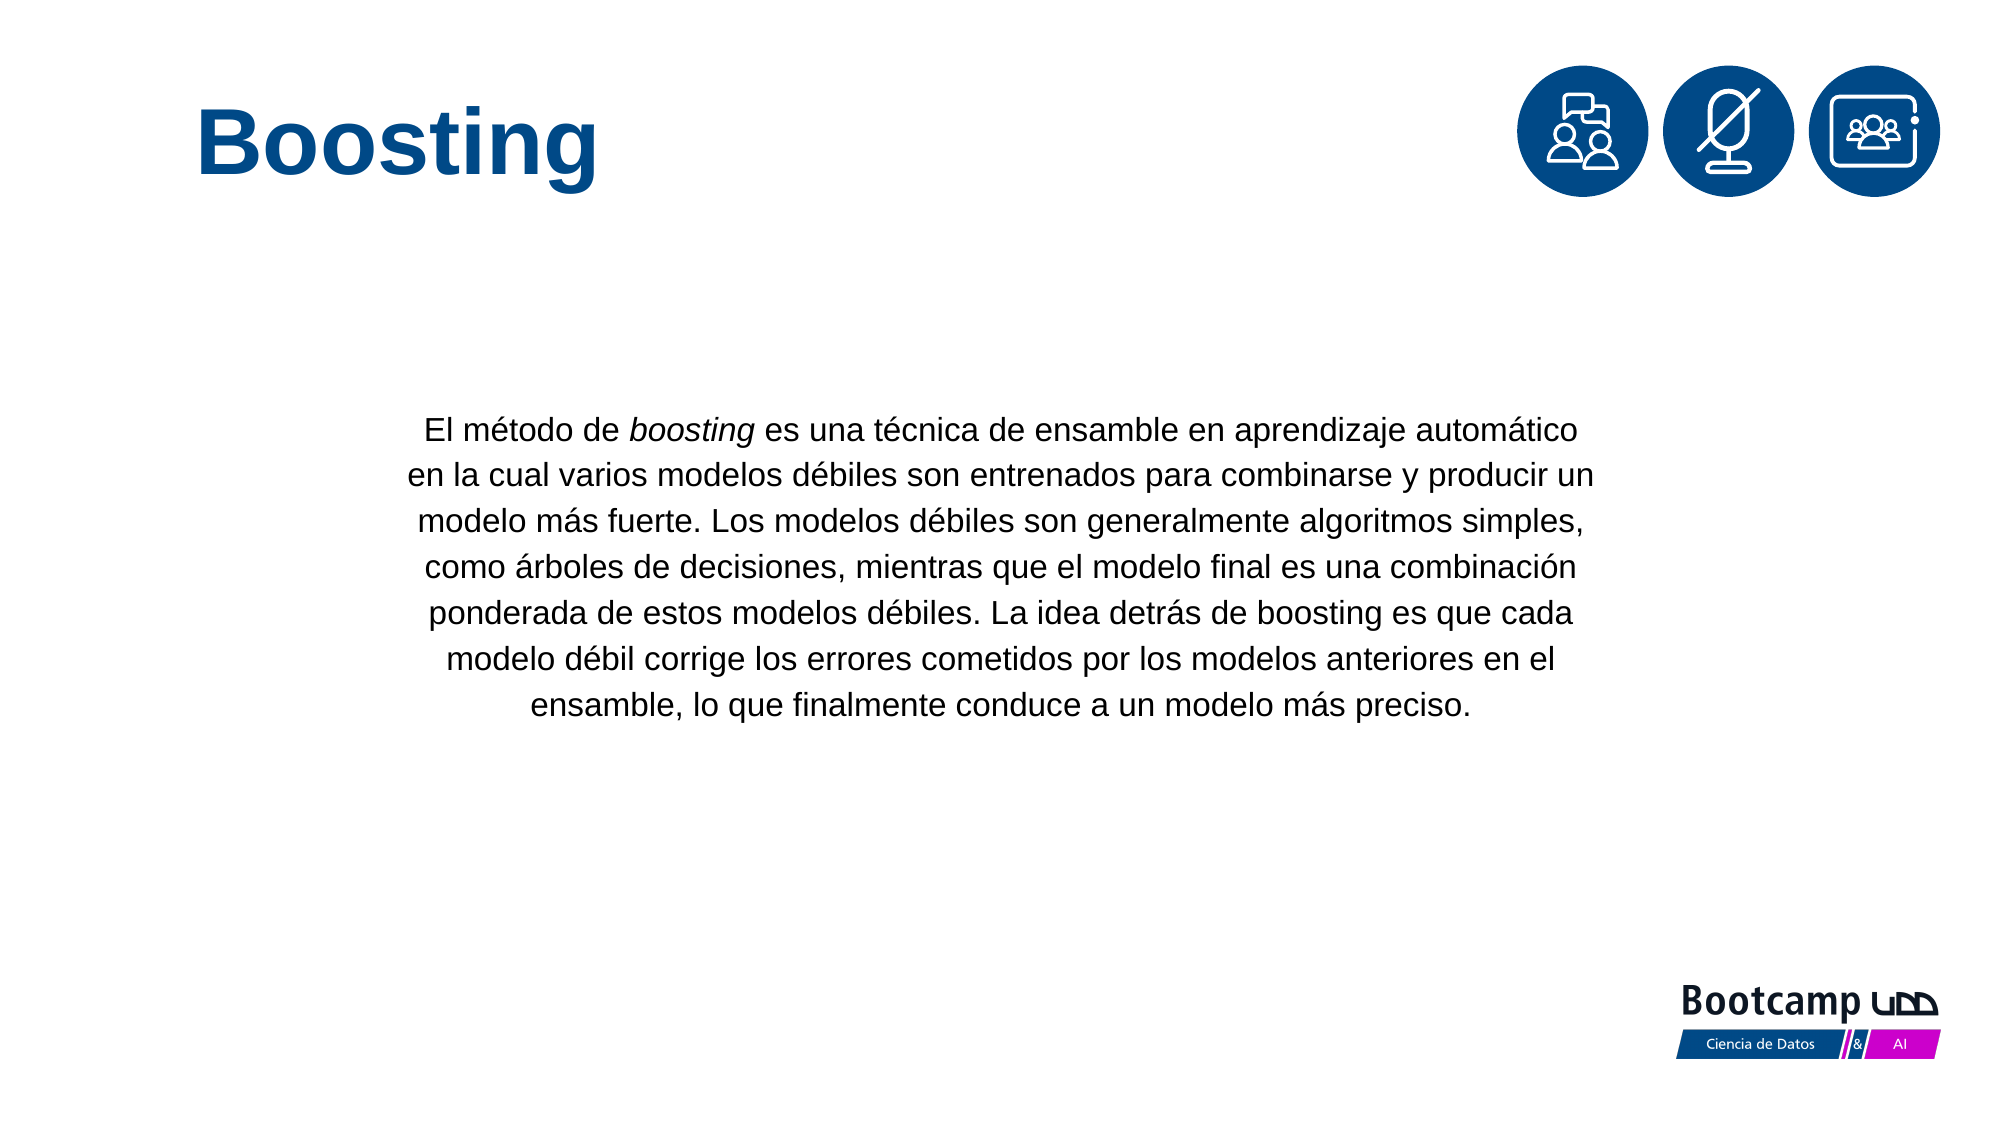

Boosting
El método de boosting es una técnica de ensamble en aprendizaje automático en la cual varios modelos débiles son entrenados para combinarse y producir un modelo más fuerte. Los modelos débiles son generalmente algoritmos simples, como árboles de decisiones, mientras que el modelo final es una combinación ponderada de estos modelos débiles. La idea detrás de boosting es que cada modelo débil corrige los errores cometidos por los modelos anteriores en el ensamble, lo que finalmente conduce a un modelo más preciso.